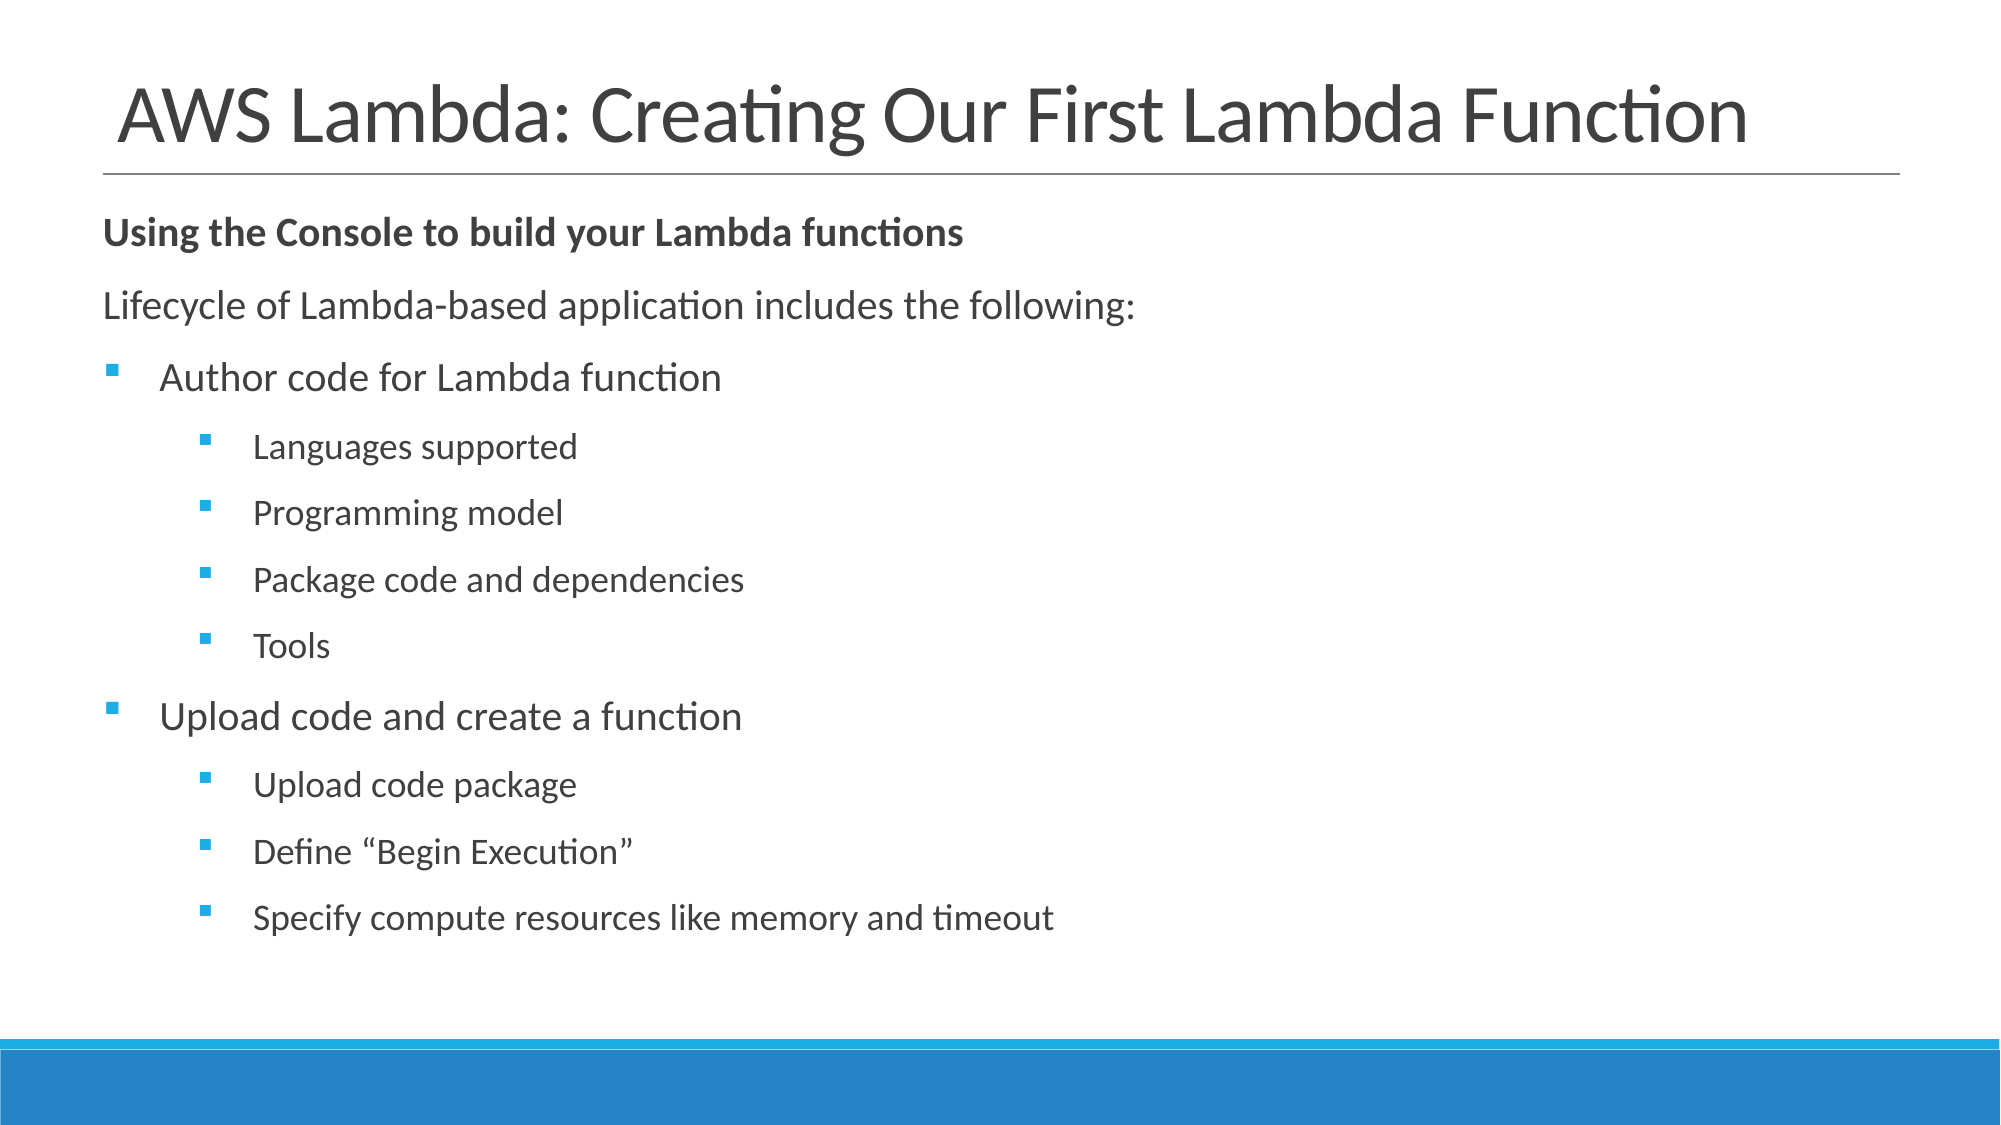

# AWS Lambda: Creating Our First Lambda Function
Using the Console to build your Lambda functions
Lifecycle of Lambda-based application includes the following:
Author code for Lambda function
Languages supported
Programming model
Package code and dependencies
Tools
Upload code and create a function
Upload code package
Define “Begin Execution”
Specify compute resources like memory and timeout